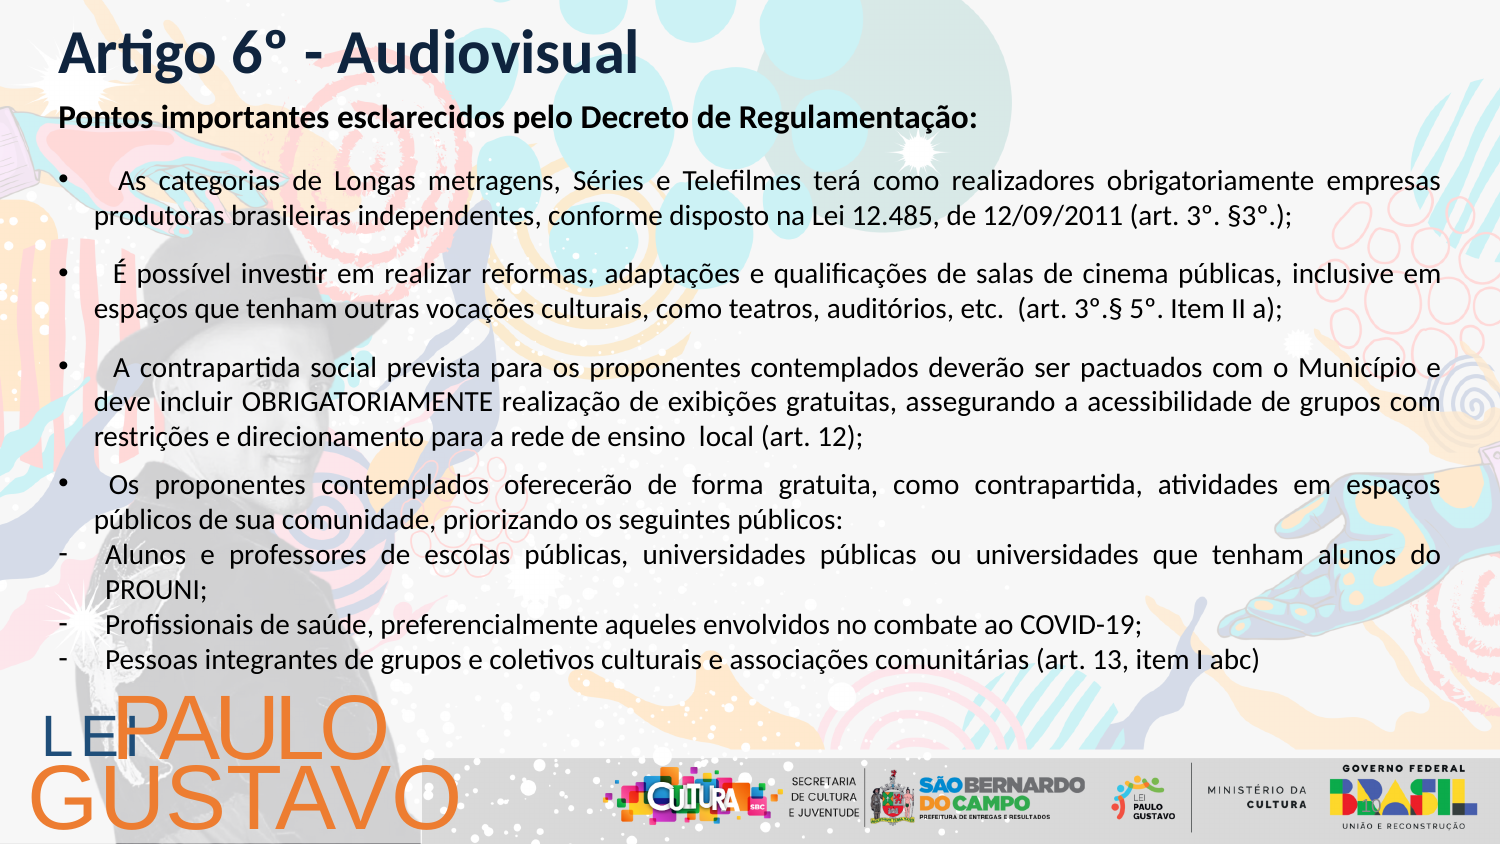

Artigo 6º - Audiovisual
Pontos importantes esclarecidos pelo Decreto de Regulamentação:

  As categorias de Longas metragens, Séries e Telefilmes terá como realizadores obrigatoriamente empresas produtoras brasileiras independentes, conforme disposto na Lei 12.485, de 12/09/2011 (art. 3º. §3º.);
  É possível investir em realizar reformas, adaptações e qualificações de salas de cinema públicas, inclusive em espaços que tenham outras vocações culturais, como teatros, auditórios, etc.  (art. 3º.§ 5º. Item II a);
  A contrapartida social prevista para os proponentes contemplados deverão ser pactuados com o Município e deve incluir OBRIGATORIAMENTE realização de exibições gratuitas, assegurando a acessibilidade de grupos com restrições e direcionamento para a rede de ensino  local (art. 12);
 Os proponentes contemplados oferecerão de forma gratuita, como contrapartida, atividades em espaços públicos de sua comunidade, priorizando os seguintes públicos:
Alunos e professores de escolas públicas, universidades públicas ou universidades que tenham alunos do PROUNI;
Profissionais de saúde, preferencialmente aqueles envolvidos no combate ao COVID-19;
Pessoas integrantes de grupos e coletivos culturais e associações comunitárias (art. 13, item I abc)
PAULO
LEI
GUSTAVO
10